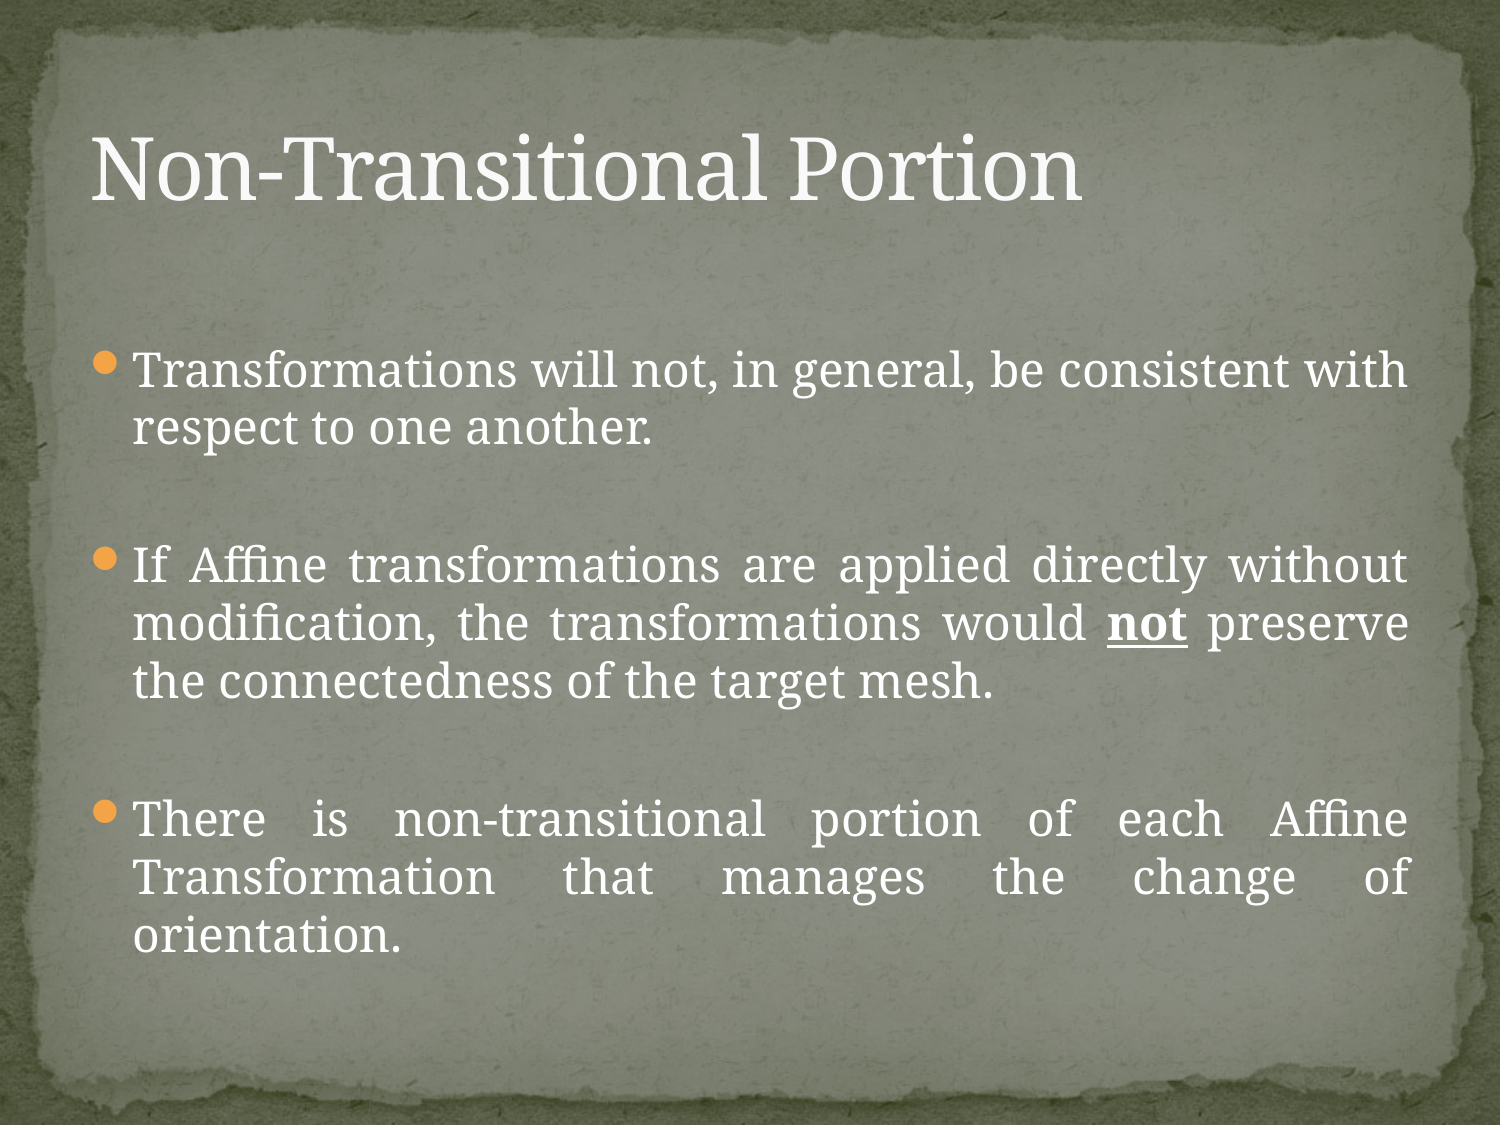

# Non-Transitional Portion

Transformations will not, in general, be consistent with respect to one another.

If Affine transformations are applied directly without modification, the transformations would not preserve the connectedness of the target mesh.

There is non-transitional portion of each Affine Transformation that manages the change of orientation.